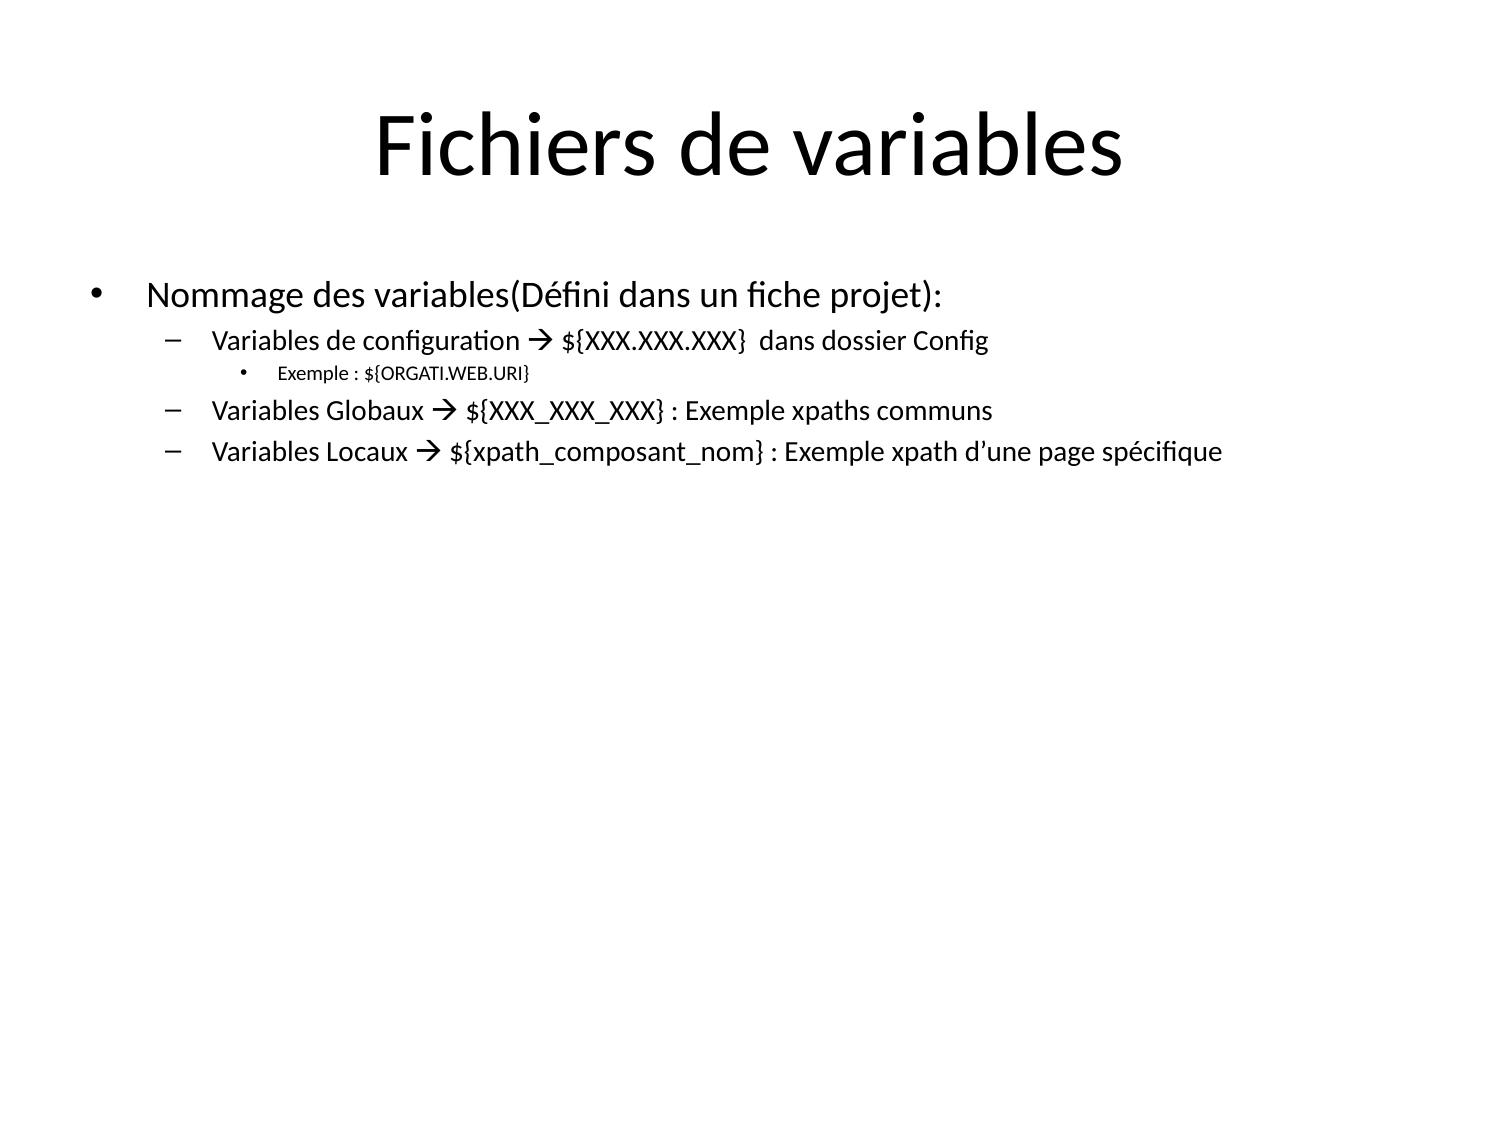

# Fichiers de variables
Nommage des variables(Défini dans un fiche projet):
Variables de configuration 🡪 ${XXX.XXX.XXX}  dans dossier Config
Exemple : ${ORGATI.WEB.URI}
Variables Globaux 🡪 ${XXX_XXX_XXX} : Exemple xpaths communs
Variables Locaux 🡪 ${xpath_composant_nom} : Exemple xpath d’une page spécifique